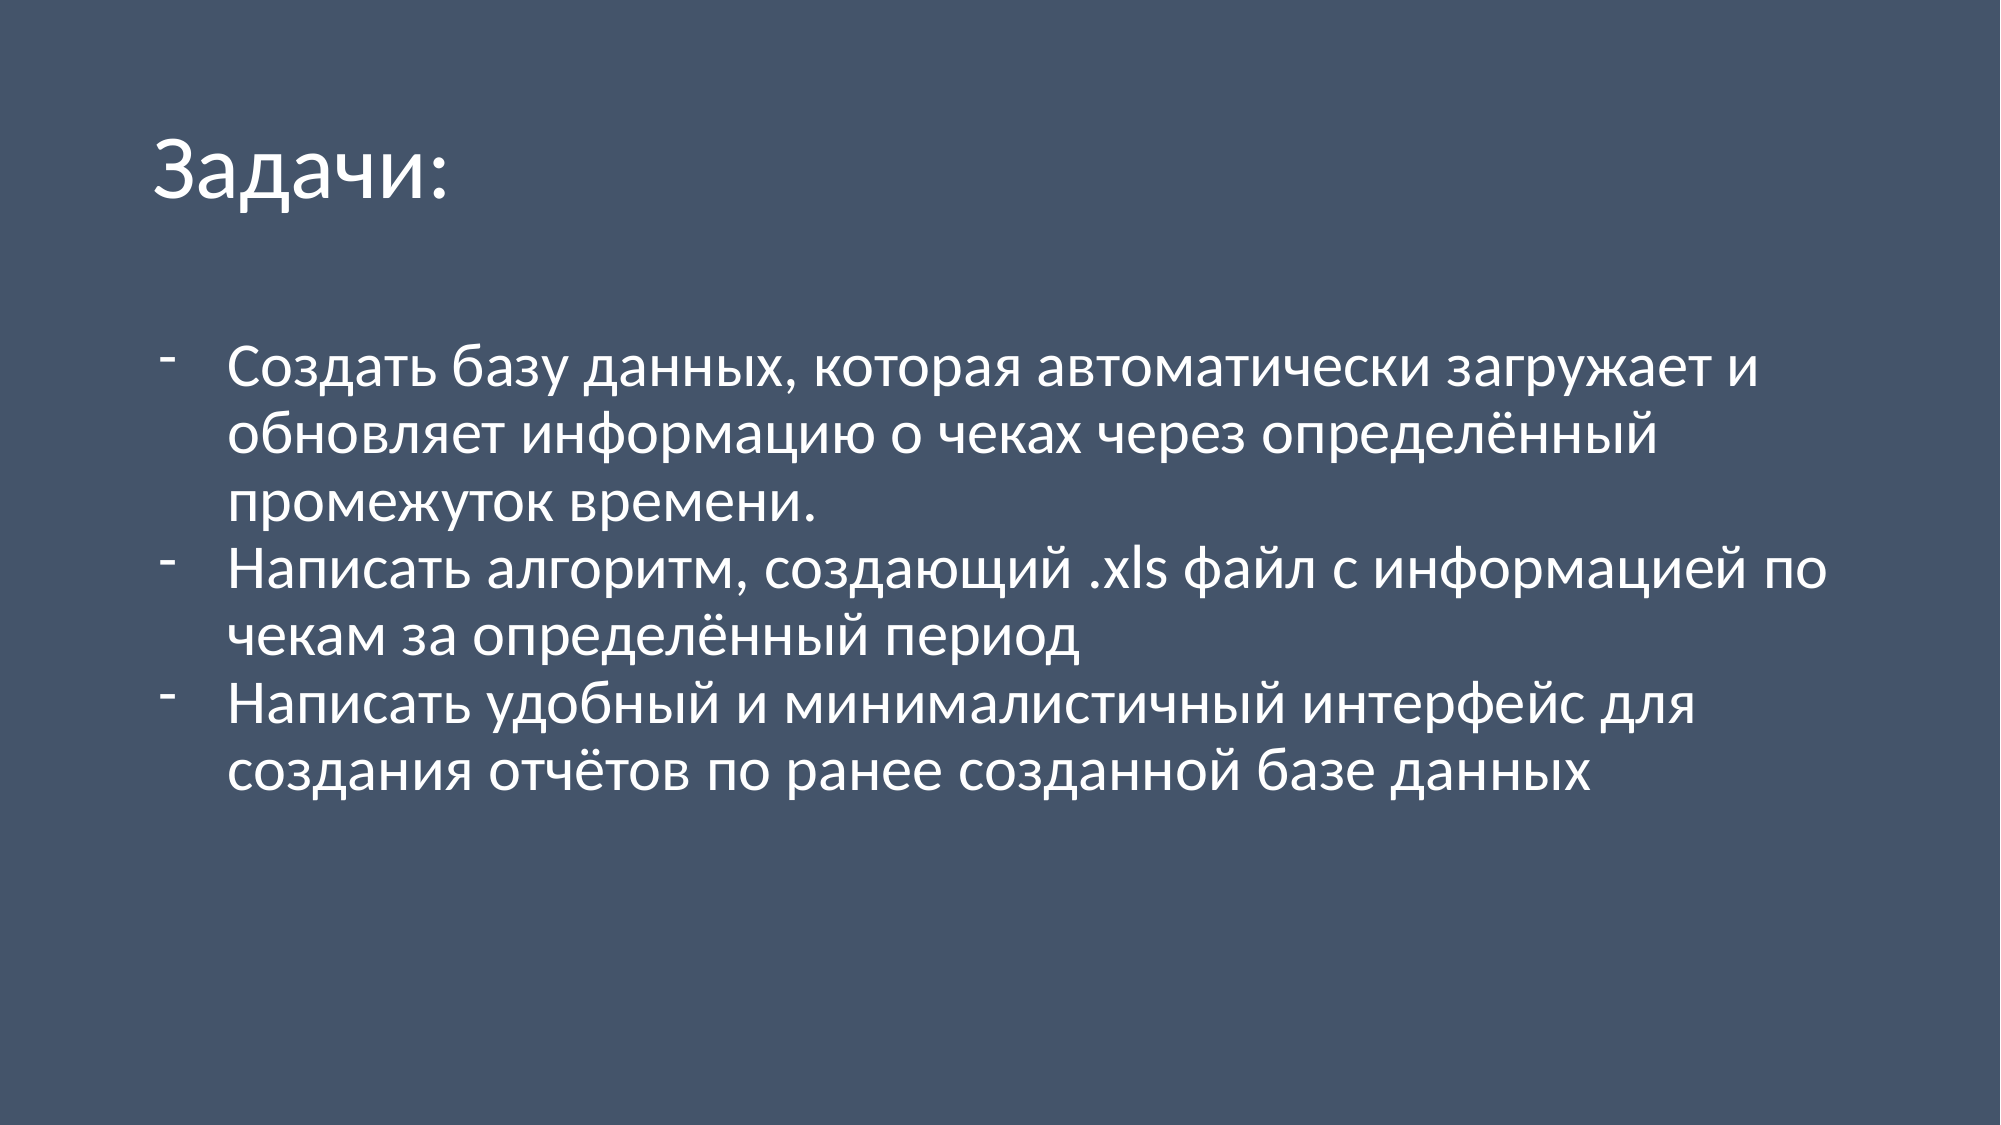

# Задачи:
Создать базу данных, которая автоматически загружает и обновляет информацию о чеках через определённый промежуток времени.
Написать алгоритм, создающий .xls файл с информацией по чекам за определённый период
Написать удобный и минималистичный интерфейс для создания отчётов по ранее созданной базе данных